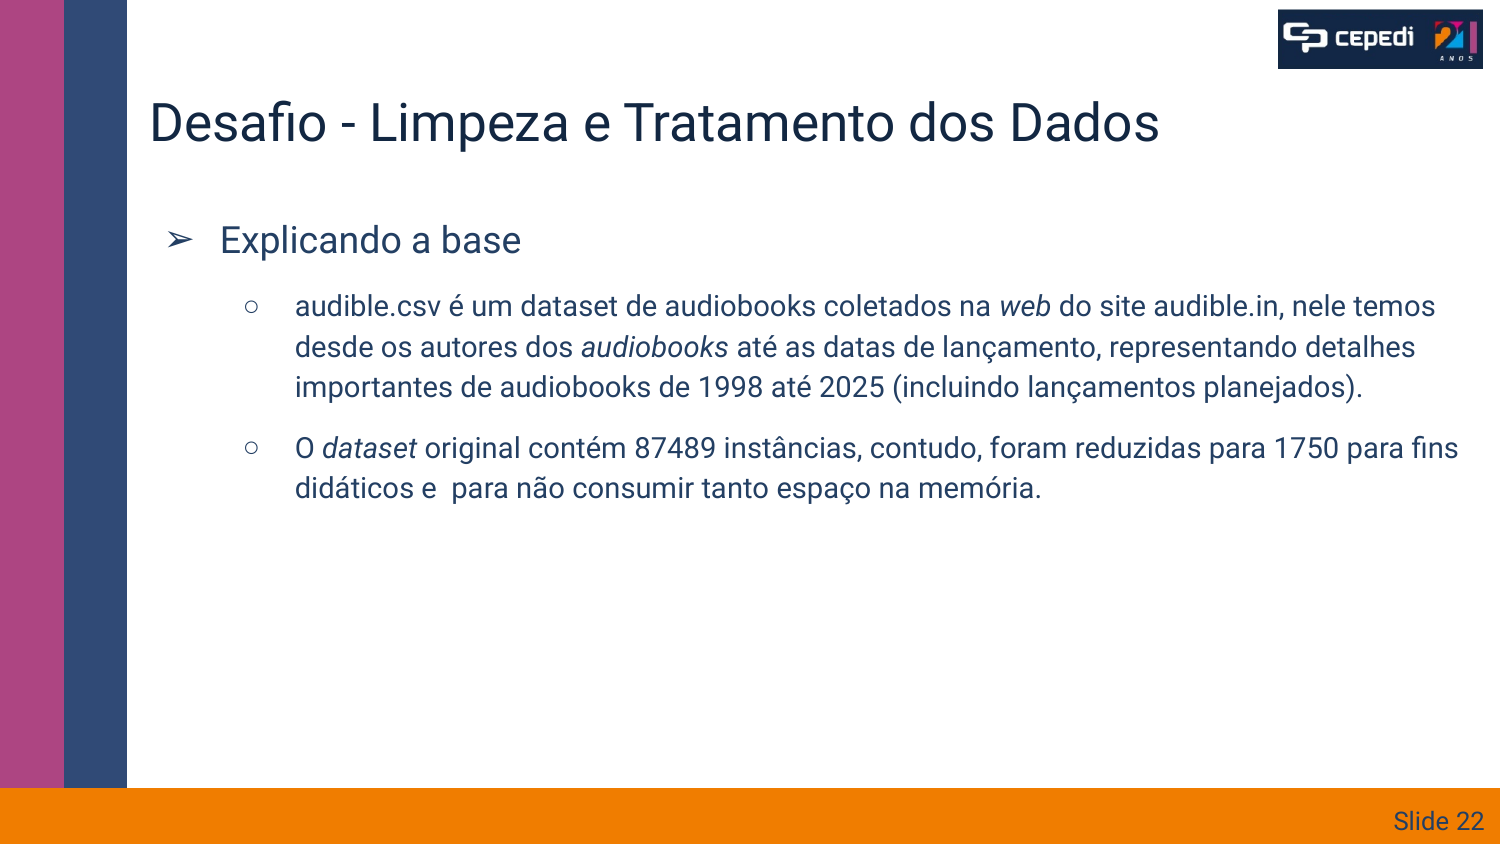

# Desafio - Limpeza e Tratamento dos Dados
Explicando a base
audible.csv é um dataset de audiobooks coletados na web do site audible.in, nele temos desde os autores dos audiobooks até as datas de lançamento, representando detalhes importantes de audiobooks de 1998 até 2025 (incluindo lançamentos planejados).
O dataset original contém 87489 instâncias, contudo, foram reduzidas para 1750 para fins didáticos e  para não consumir tanto espaço na memória.

Slide 22